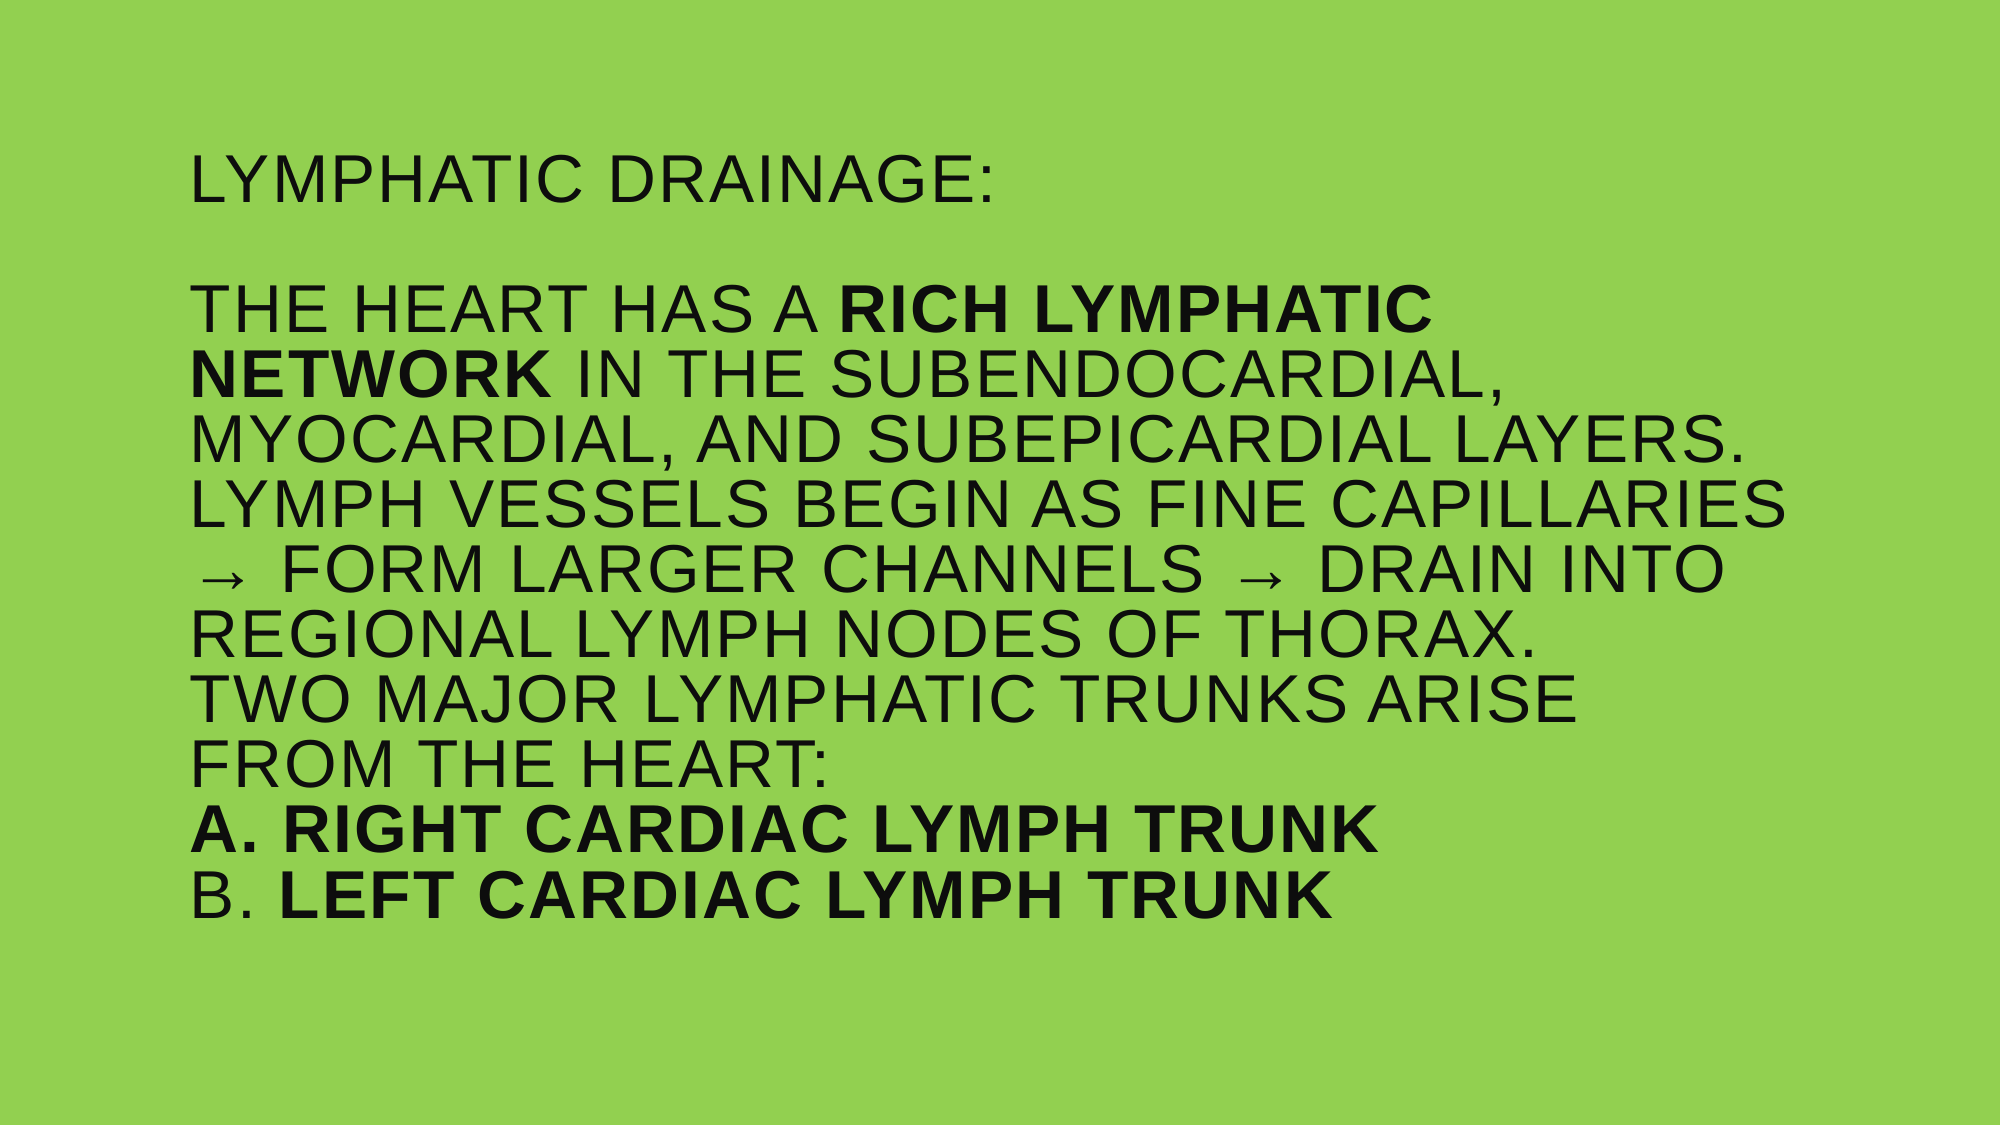

# LYMPHATIC DRAINAGE: The heart has a rich lymphatic network in the subendocardial, myocardial, and subepicardial layers. Lymph vessels begin as fine capillaries → form larger channels → drain into regional lymph nodes of thorax. Two major lymphatic trunks arise from the heart: A. Right cardiac lymph trunk B. Left cardiac lymph trunk